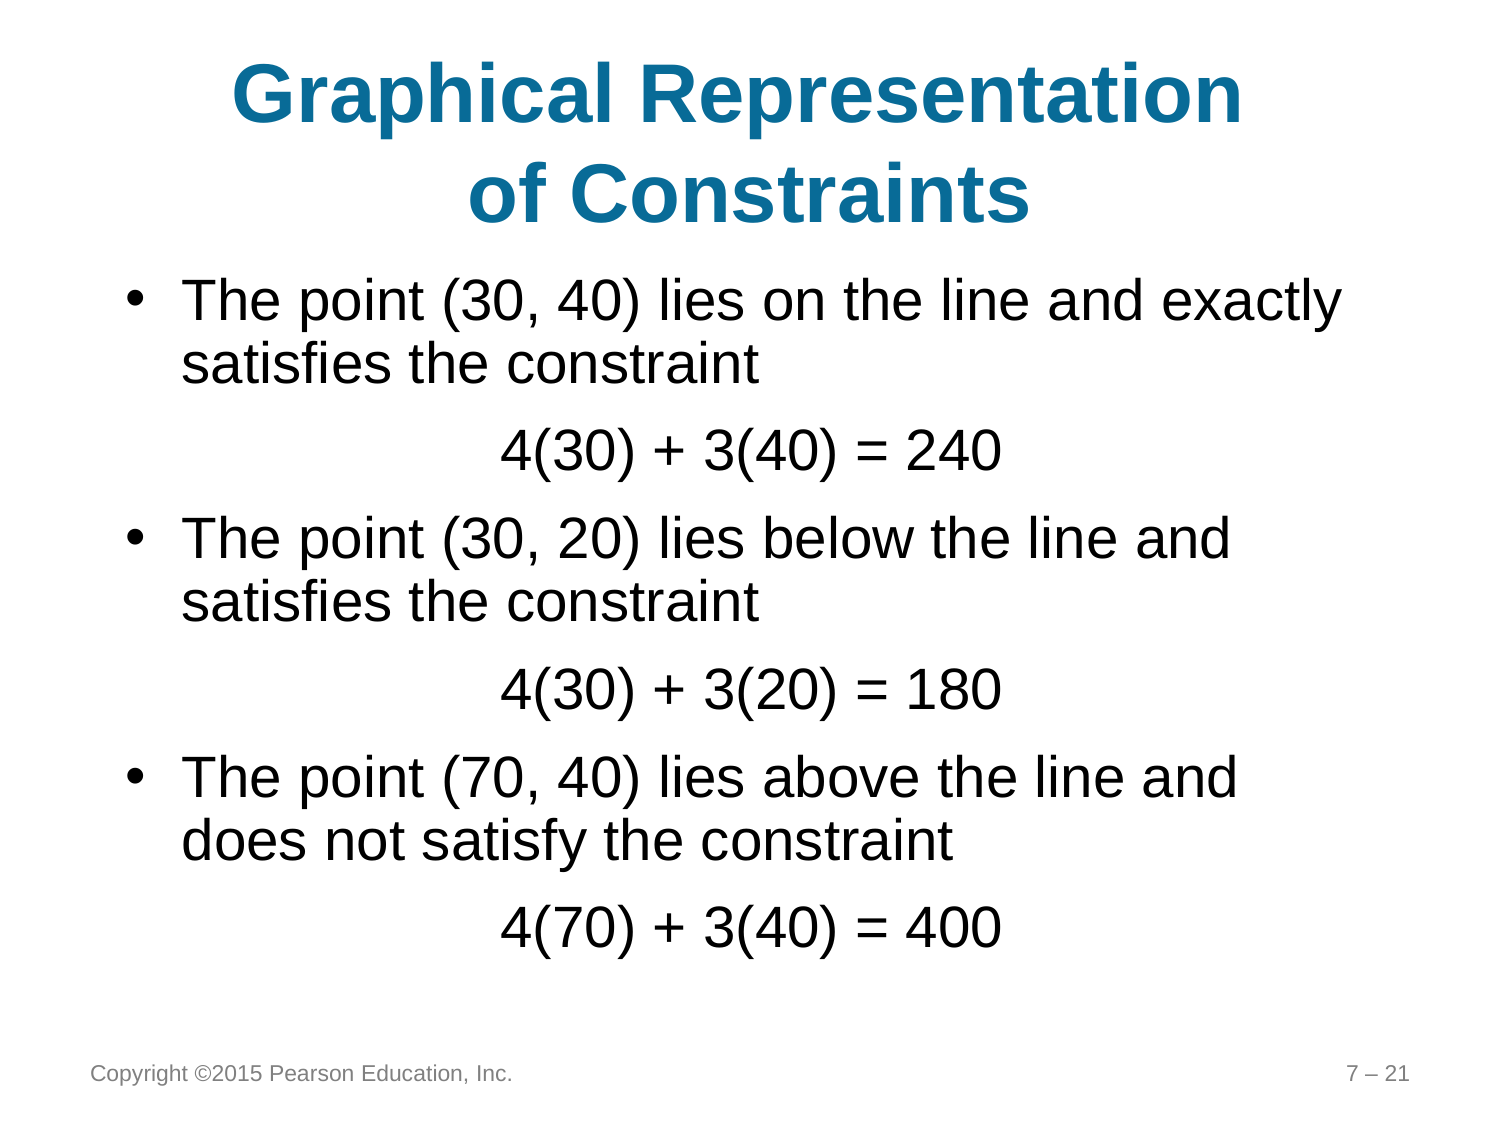

# Graphical Representation of Constraints
The point (30, 40) lies on the line and exactly satisfies the constraint
4(30) + 3(40) = 240
The point (30, 20) lies below the line and satisfies the constraint
4(30) + 3(20) = 180
The point (70, 40) lies above the line and does not satisfy the constraint
4(70) + 3(40) = 400
Copyright ©2015 Pearson Education, Inc.
7 – 21